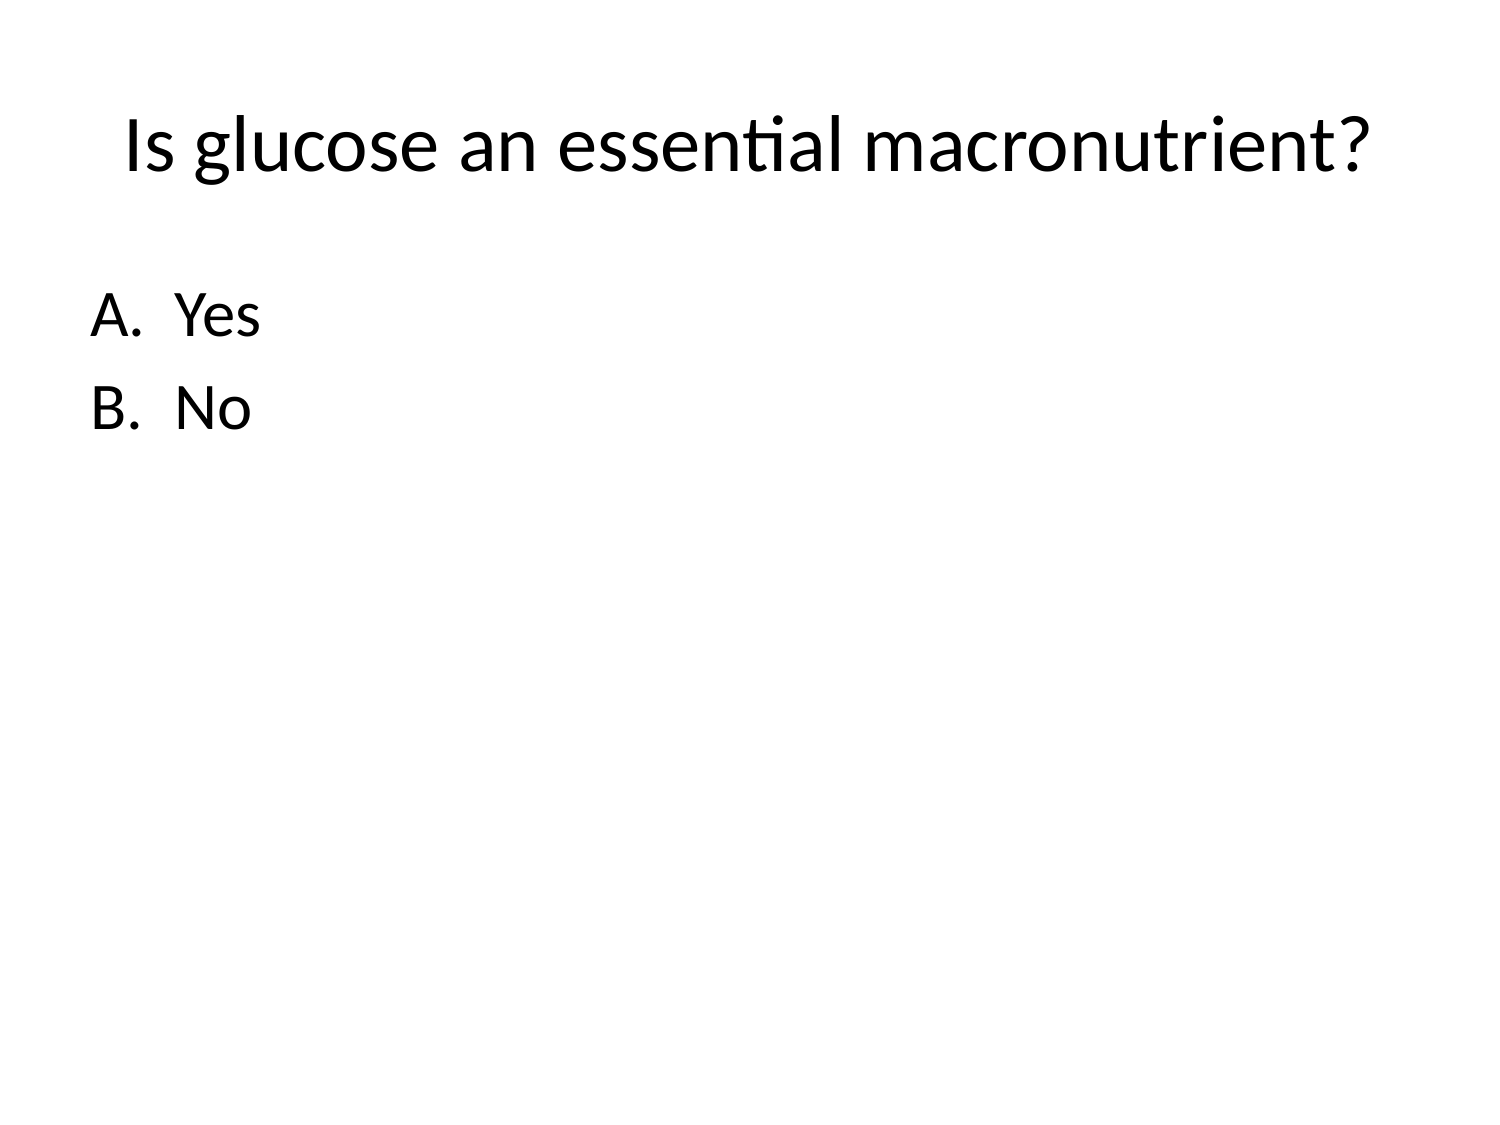

# Is glucose an essential macronutrient?
Yes
No